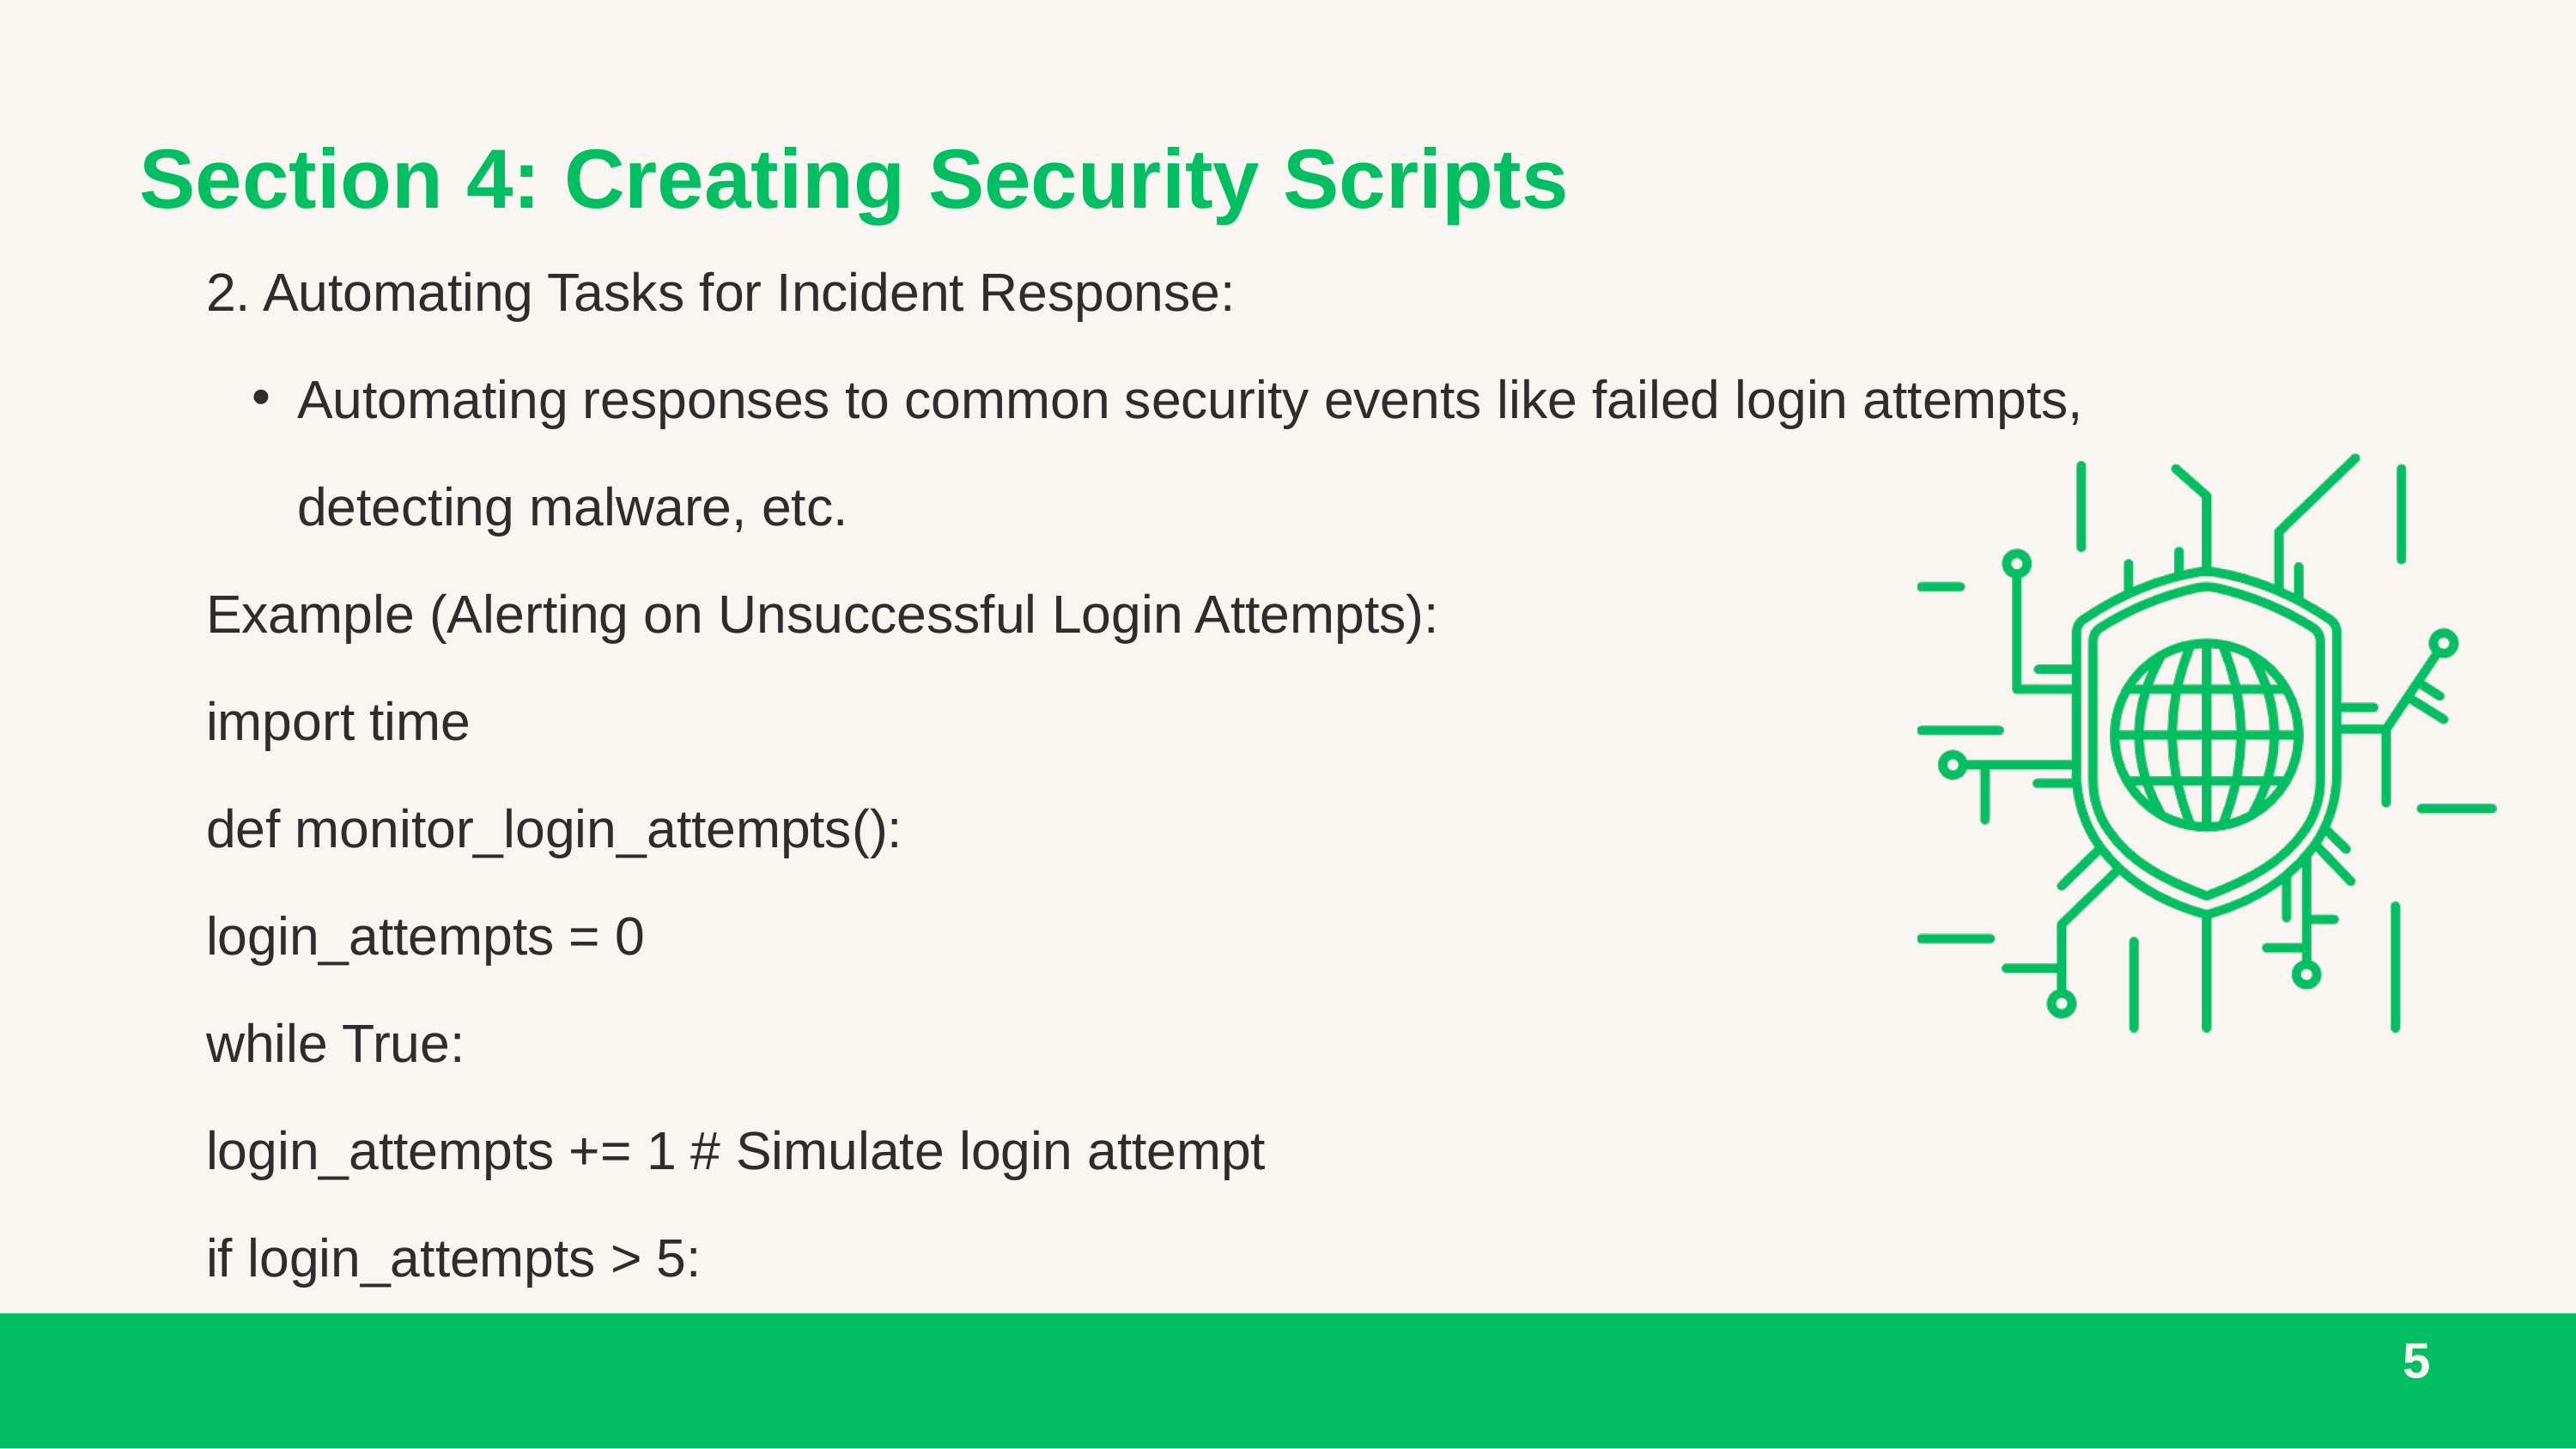

Section 4: Creating Security Scripts
2. Automating Tasks for Incident Response:
Automating responses to common security events like failed login attempts, detecting malware, etc.
Example (Alerting on Unsuccessful Login Attempts):
import time
def monitor_login_attempts():
login_attempts = 0
while True:
login_attempts += 1 # Simulate login attempt
if login_attempts > 5:

5